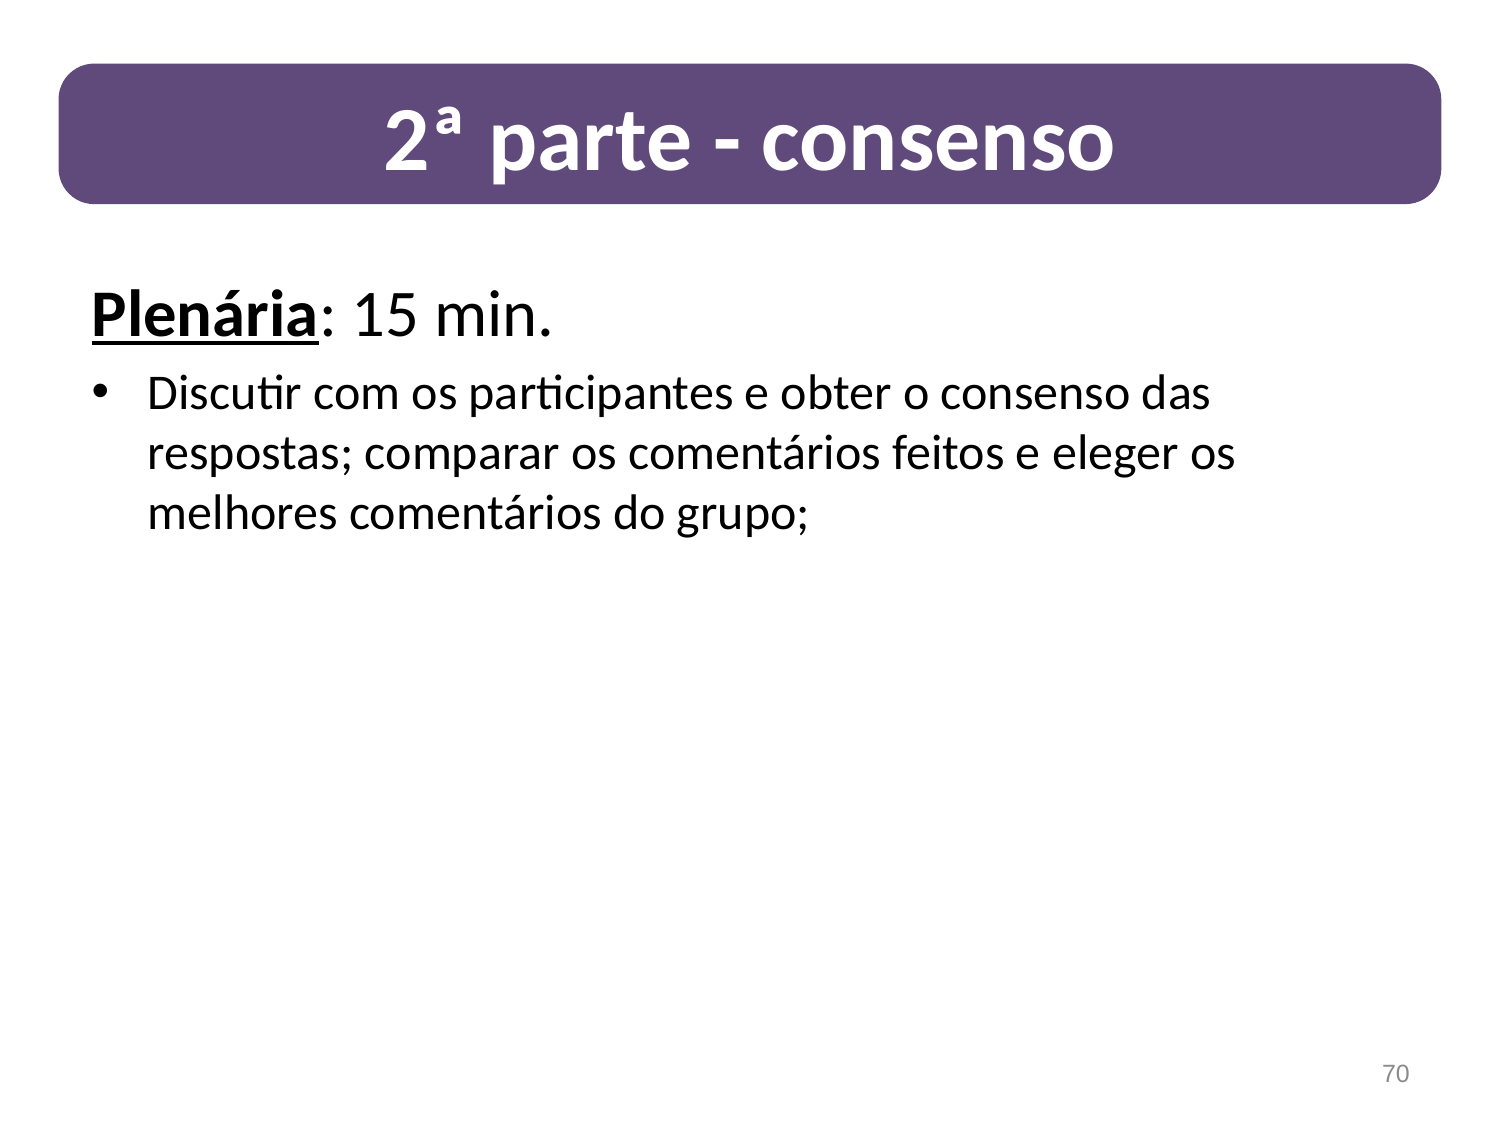

2ª parte - consenso
Plenária: 15 min.
Discutir com os participantes e obter o consenso das respostas; comparar os comentários feitos e eleger os melhores comentários do grupo;

70